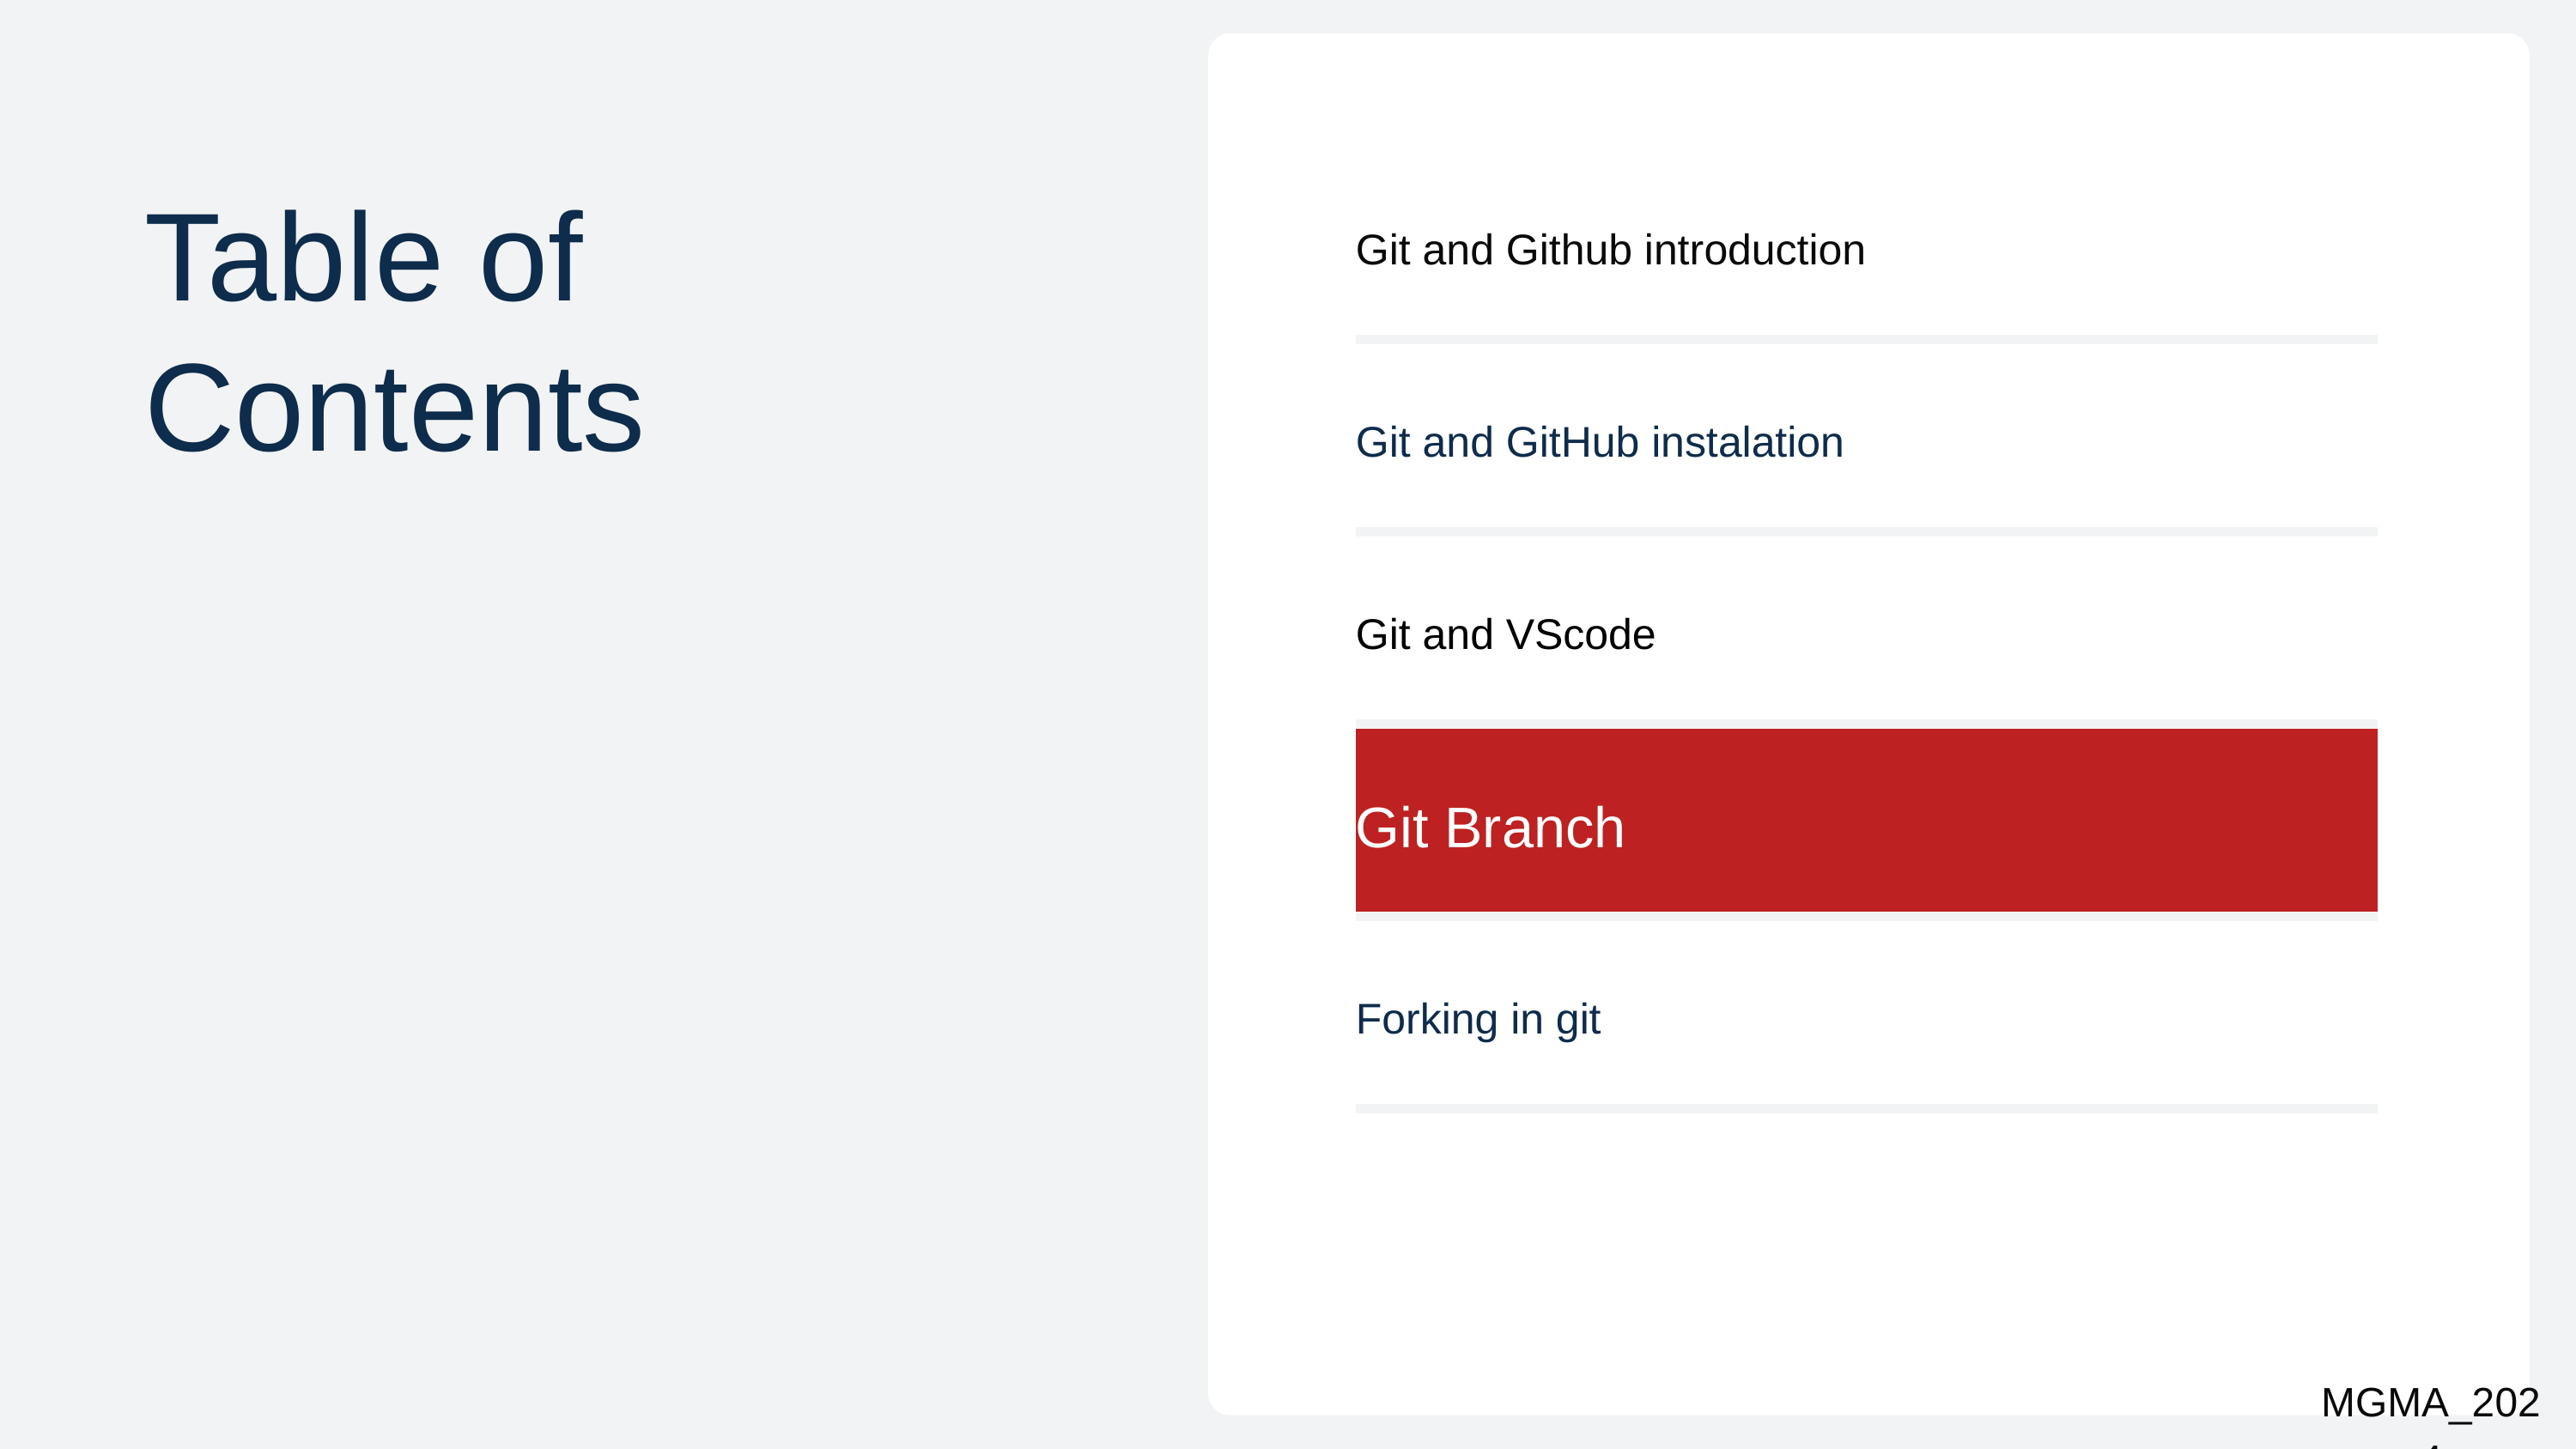

| Git and Github introduction |
| --- |
| Git and GitHub instalation |
| Git and VScode |
| Git Branch |
| Forking in git |
|  |
Table of Contents
MGMA_2024